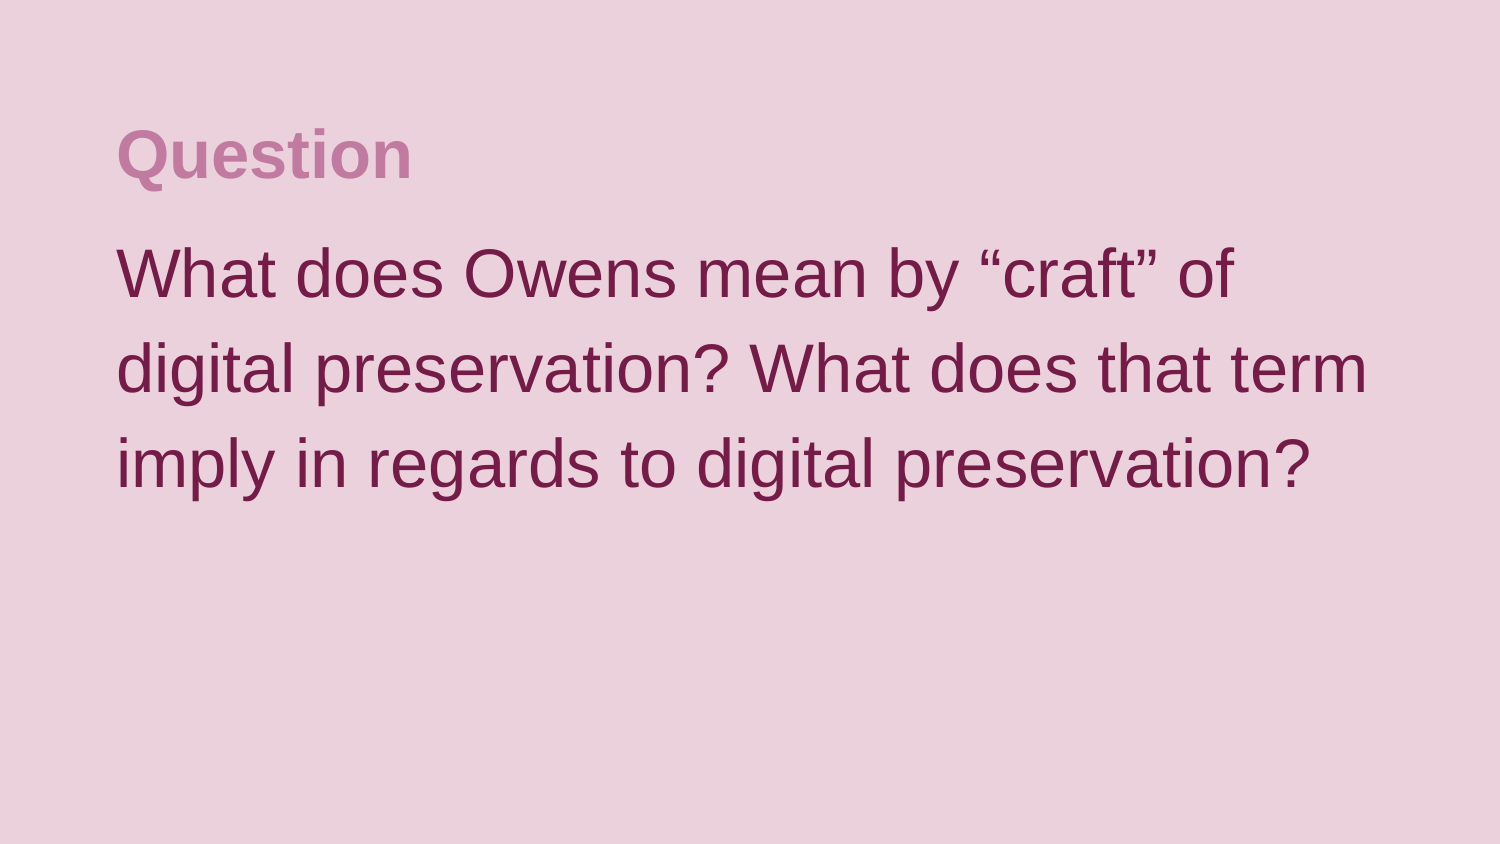

Question
What does Owens mean by “craft” of digital preservation? What does that term imply in regards to digital preservation?